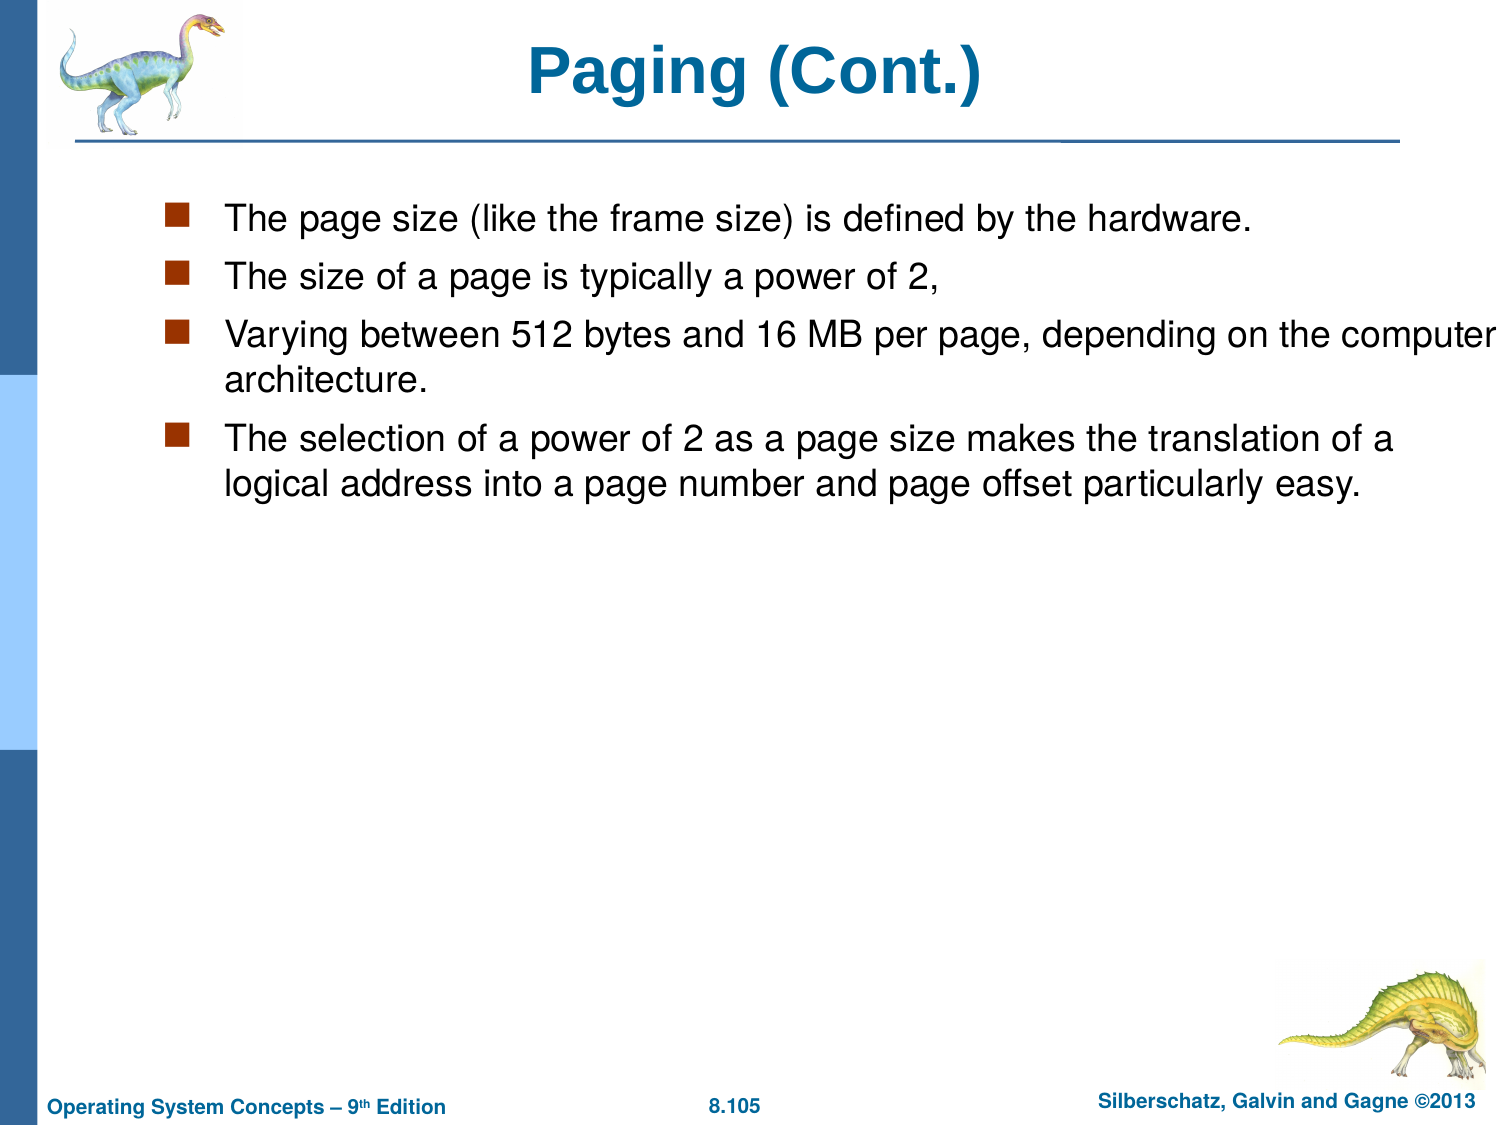

# Paging (Cont.)
The page size (like the frame size) is defined by the hardware.
The size of a page is typically a power of 2,
Varying between 512 bytes and 16 MB per page, depending on the computer architecture.
The selection of a power of 2 as a page size makes the translation of a logical address into a page number and page offset particularly easy.